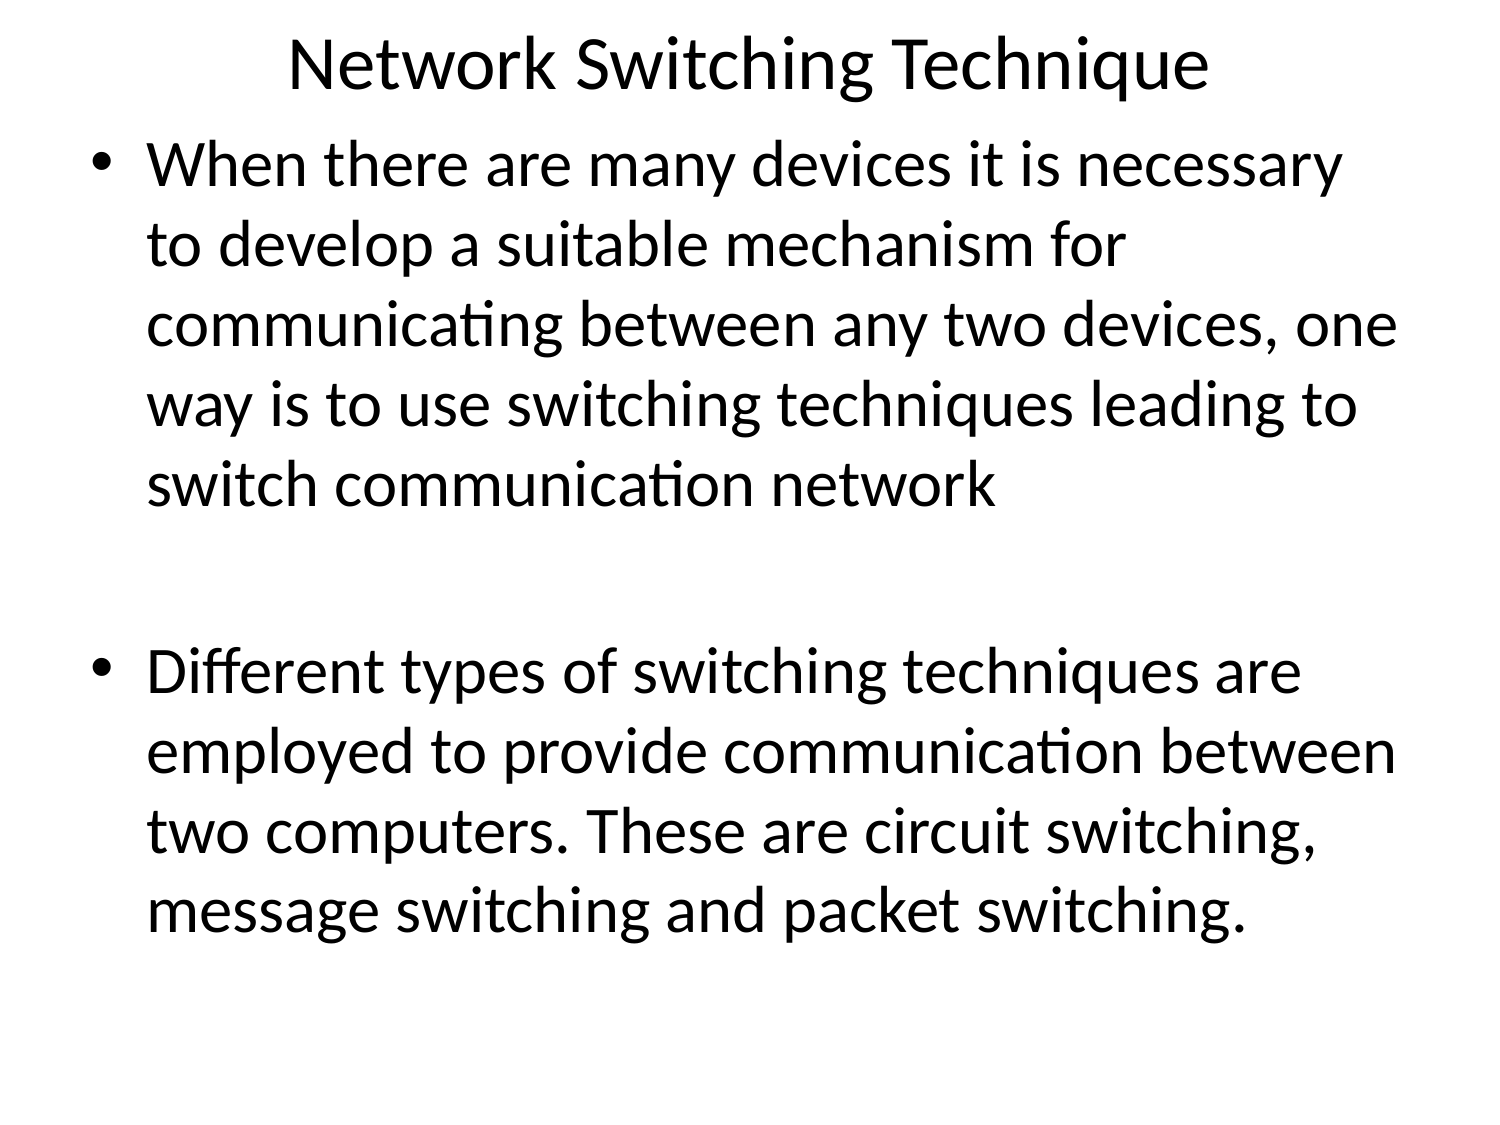

# Network Switching Technique
When there are many devices it is necessary to develop a suitable mechanism for communicating between any two devices, one way is to use switching techniques leading to switch communication network

Different types of switching techniques are employed to provide communication between two computers. These are circuit switching, message switching and packet switching.